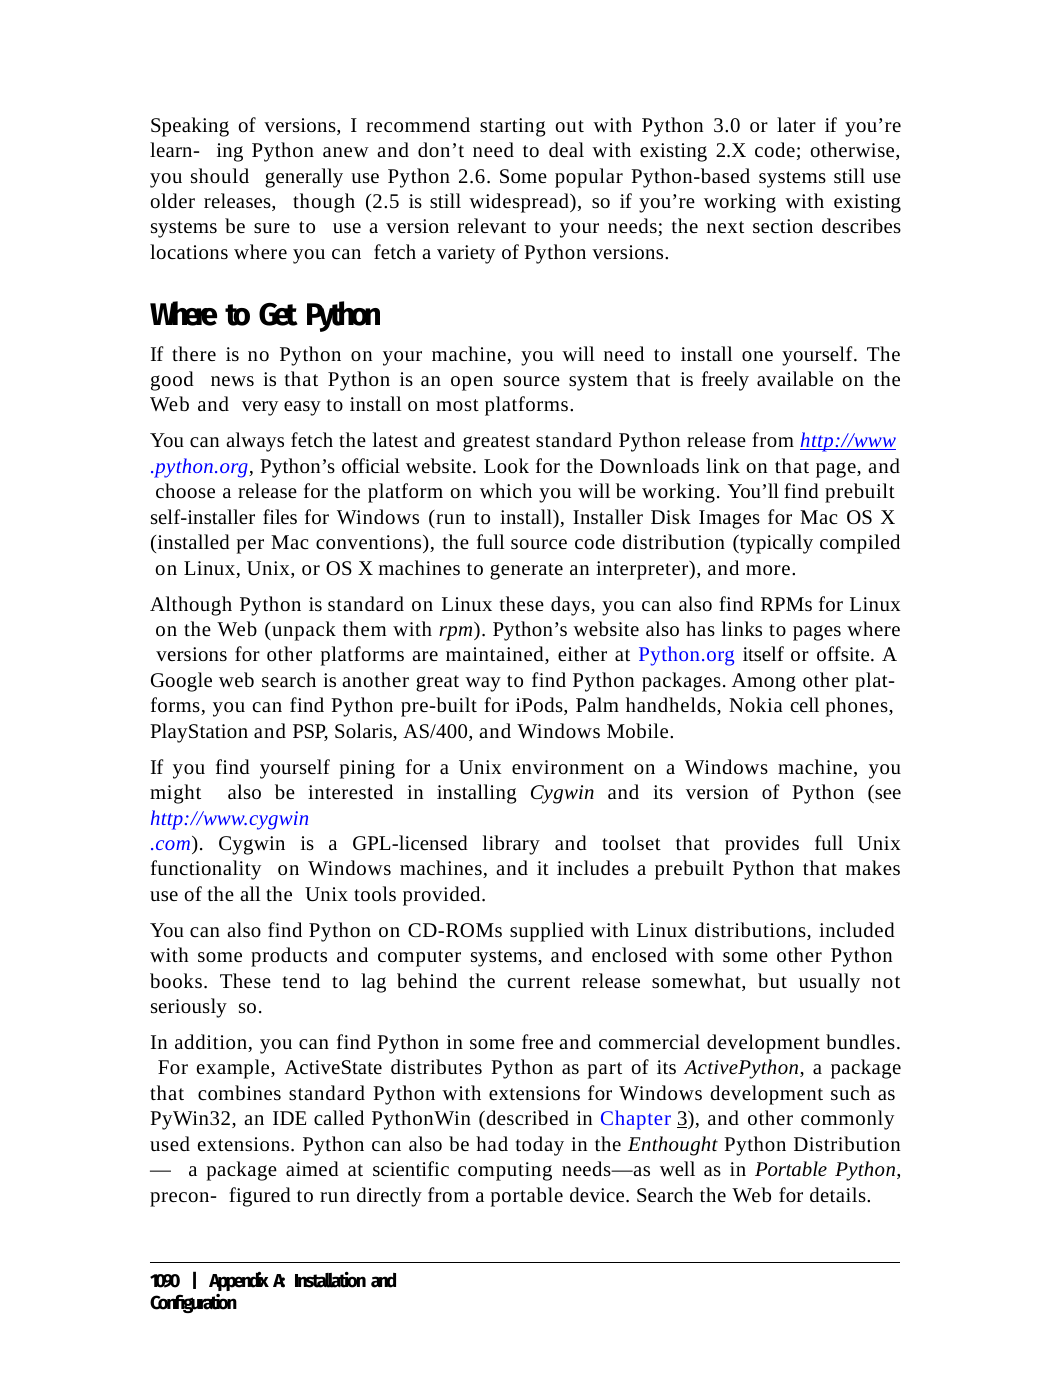

Speaking of versions, I recommend starting out with Python 3.0 or later if you’re learn-  ing Python anew and don’t need to deal with existing 2.X code; otherwise, you should  generally use Python 2.6. Some popular Python-based systems still use older releases,  though (2.5 is still widespread), so if you’re working with existing systems be sure to  use a version relevant to your needs; the next section describes locations where you can  fetch a variety of Python versions.

Where to Get Python
If there is no Python on your machine, you will need to install one yourself. The good  news is that Python is an open source system that is freely available on the Web and  very easy to install on most platforms.
You can always fetch the latest and greatest standard Python release from http://www
.python.org, Python’s official website. Look for the Downloads link on that page, and  choose a release for the platform on which you will be working. You’ll find prebuilt  self-installer files for Windows (run to install), Installer Disk Images for Mac OS X  (installed per Mac conventions), the full source code distribution (typically compiled  on Linux, Unix, or OS X machines to generate an interpreter), and more.
Although Python is standard on Linux these days, you can also find RPMs for Linux  on the Web (unpack them with rpm). Python’s website also has links to pages where  versions for other platforms are maintained, either at Python.org itself or offsite. A  Google web search is another great way to find Python packages. Among other plat-  forms, you can find Python pre-built for iPods, Palm handhelds, Nokia cell phones,  PlayStation and PSP, Solaris, AS/400, and Windows Mobile.
If you find yourself pining for a Unix environment on a Windows machine, you might  also be interested in installing Cygwin and its version of Python (see http://www.cygwin
.com). Cygwin is a GPL-licensed library and toolset that provides full Unix functionality  on Windows machines, and it includes a prebuilt Python that makes use of the all the  Unix tools provided.
You can also find Python on CD-ROMs supplied with Linux distributions, included  with some products and computer systems, and enclosed with some other Python  books. These tend to lag behind the current release somewhat, but usually not seriously  so.
In addition, you can find Python in some free and commercial development bundles.  For example, ActiveState distributes Python as part of its ActivePython, a package that  combines standard Python with extensions for Windows development such as  PyWin32, an IDE called PythonWin (described in Chapter 3), and other commonly  used extensions. Python can also be had today in the Enthought Python Distribution—  a package aimed at scientific computing needs—as well as in Portable Python, precon-  figured to run directly from a portable device. Search the Web for details.

1090  | Appendix A: Installation and Configuration